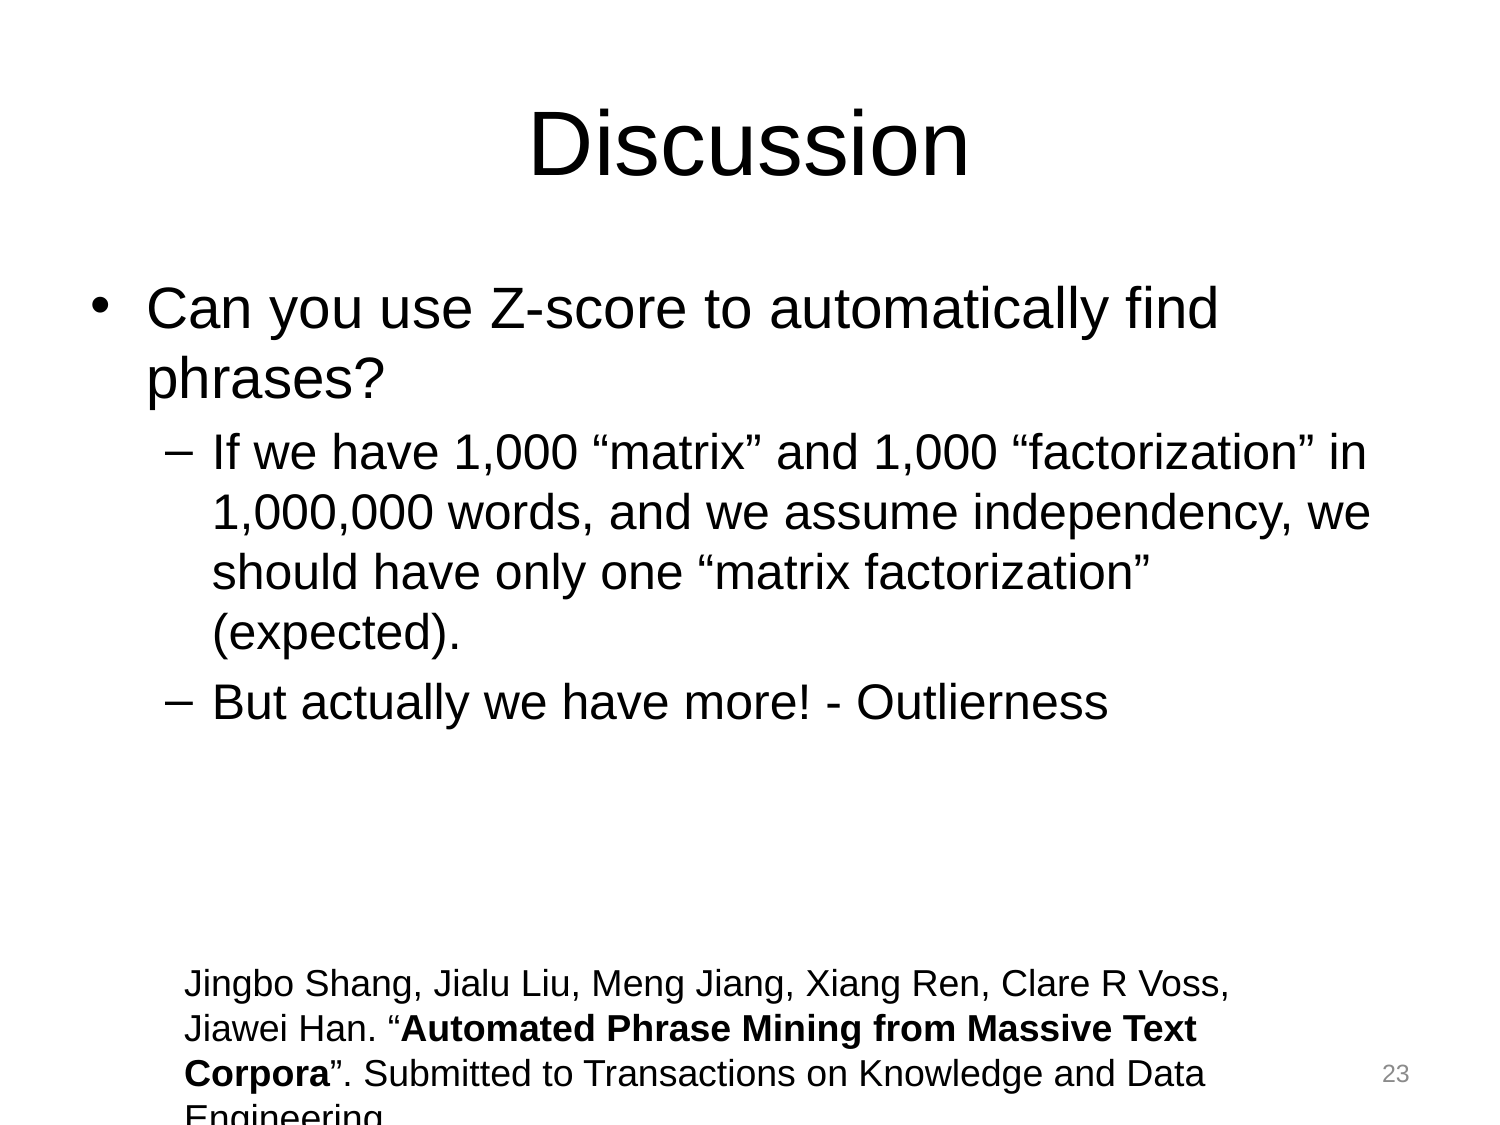

# Discussion
Can you use Z-score to automatically find phrases?
If we have 1,000 “matrix” and 1,000 “factorization” in 1,000,000 words, and we assume independency, we should have only one “matrix factorization” (expected).
But actually we have more! - Outlierness
Jingbo Shang, Jialu Liu, Meng Jiang, Xiang Ren, Clare R Voss, Jiawei Han. “Automated Phrase Mining from Massive Text Corpora”. Submitted to Transactions on Knowledge and Data Engineering.
23